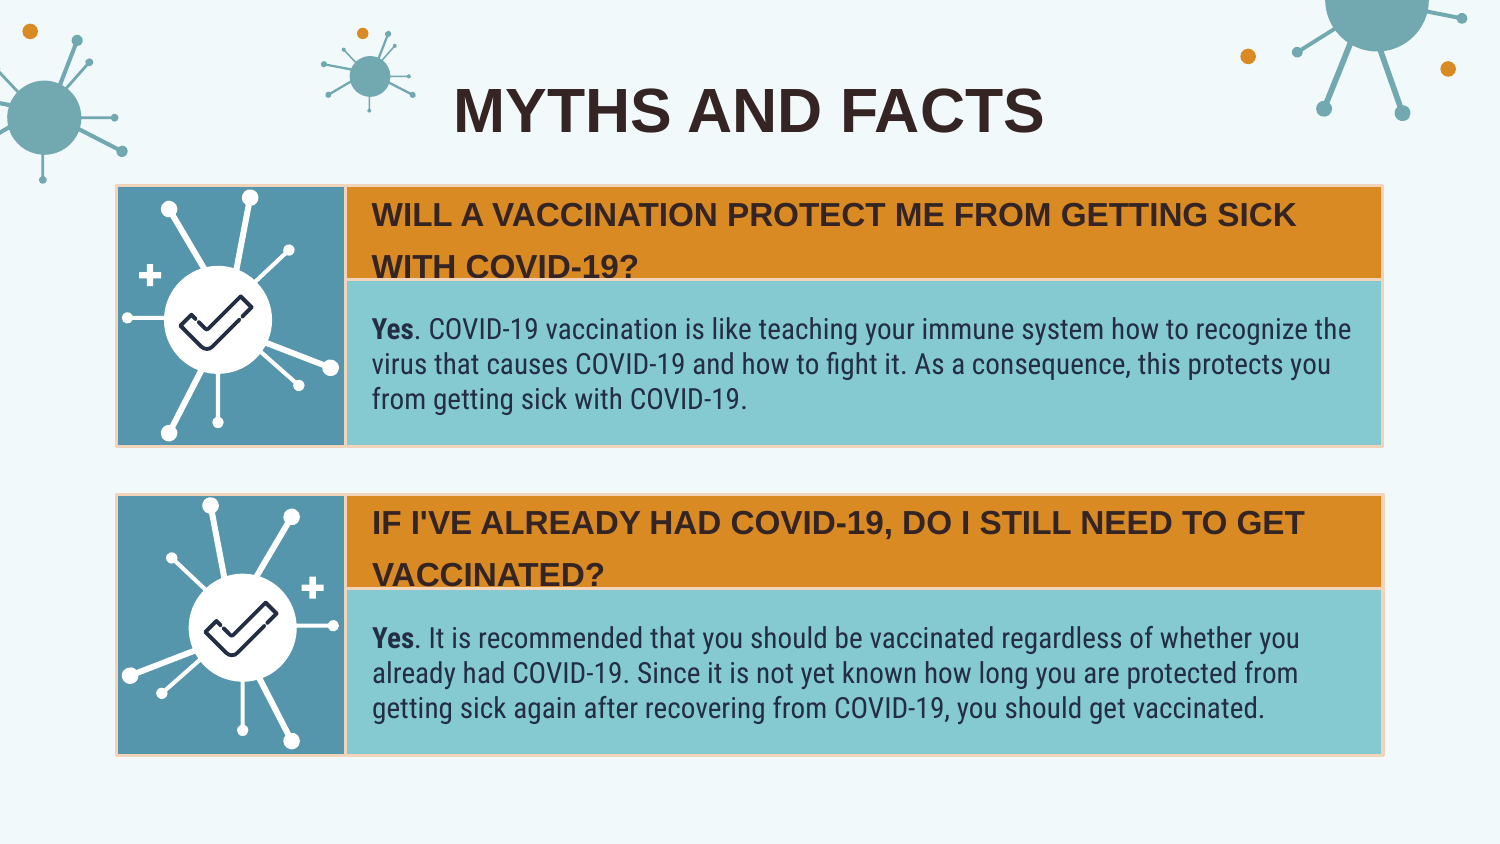

# MYTHS AND FACTS

WILL A VACCINATION PROTECT ME FROM GETTING SICK WITH COVID-19?

Yes. COVID-19 vaccination is like teaching your immune system how to recognize the virus that causes COVID-19 and how to fight it. As a consequence, this protects you from getting sick with COVID-19.

IF I'VE ALREADY HAD COVID-19, DO I STILL NEED TO GET VACCINATED?

Yes. It is recommended that you should be vaccinated regardless of whether you already had COVID-19. Since it is not yet known how long you are protected from getting sick again after recovering from COVID-19, you should get vaccinated.